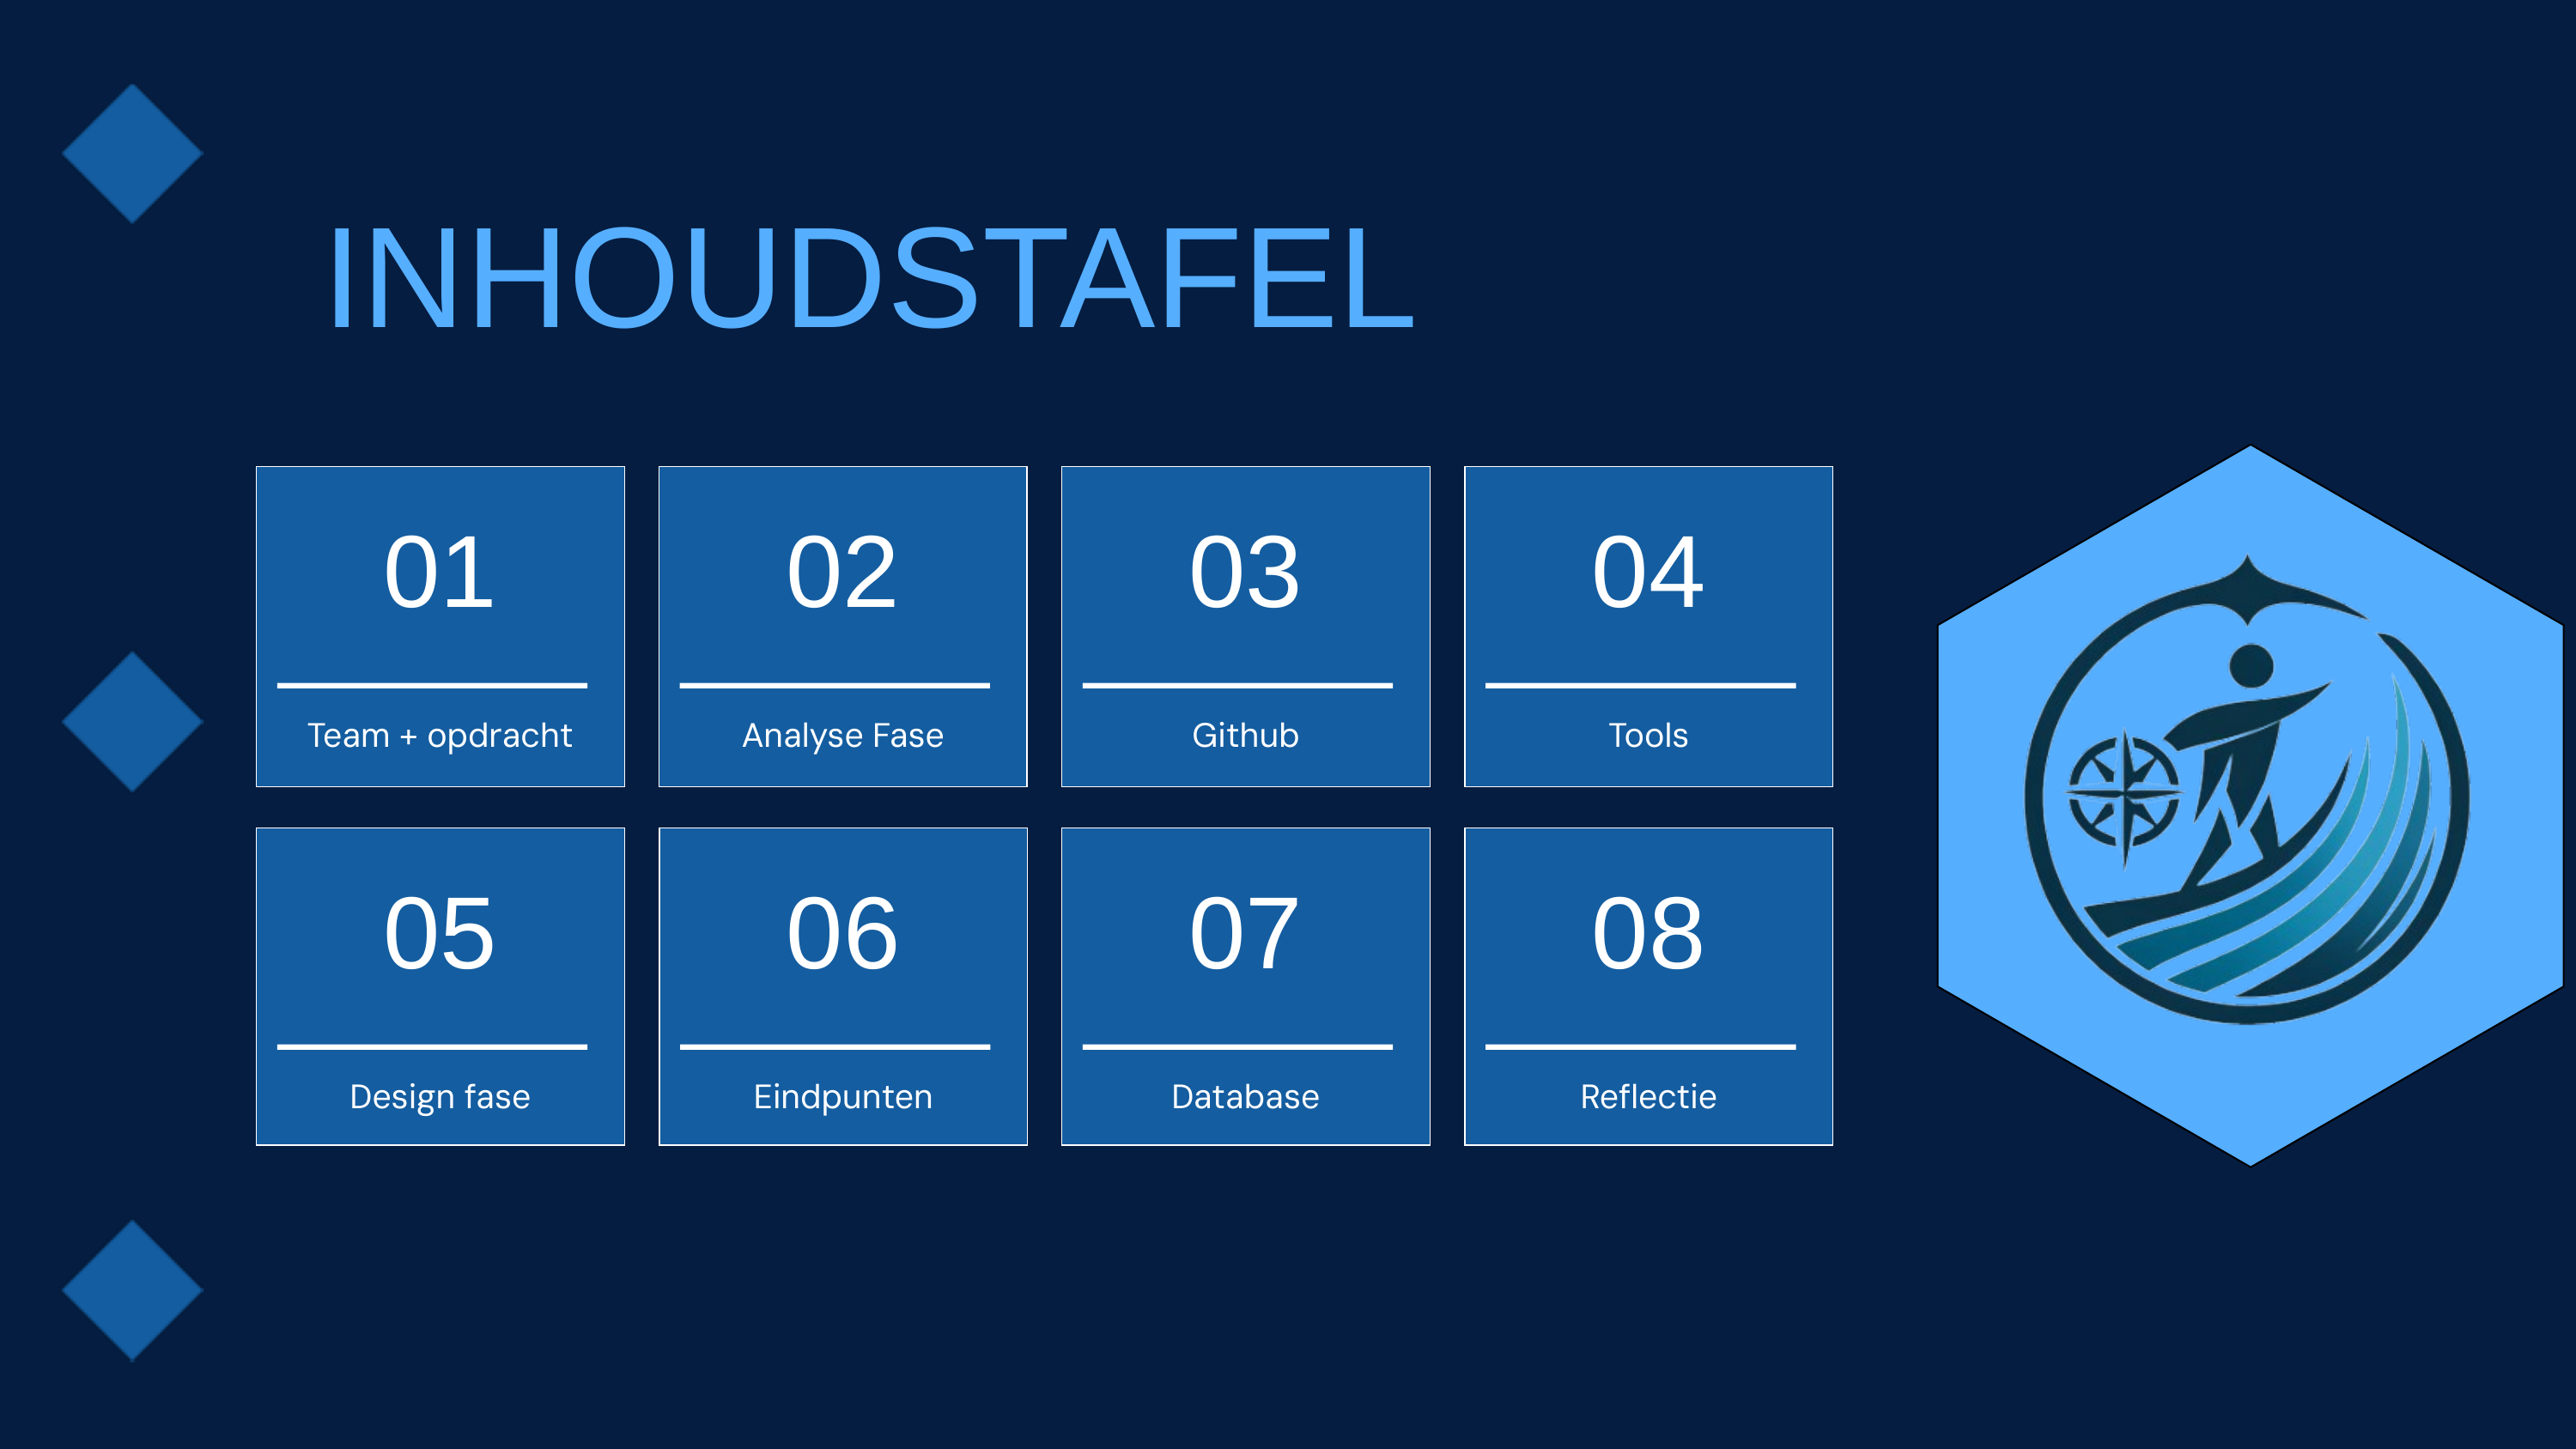

INHOUDSTAFEL

01
02
03
04

Team + opdracht
Analyse Fase
Github
Tools

05
06
07
08

Design fase
Eindpunten
Database
Reflectie